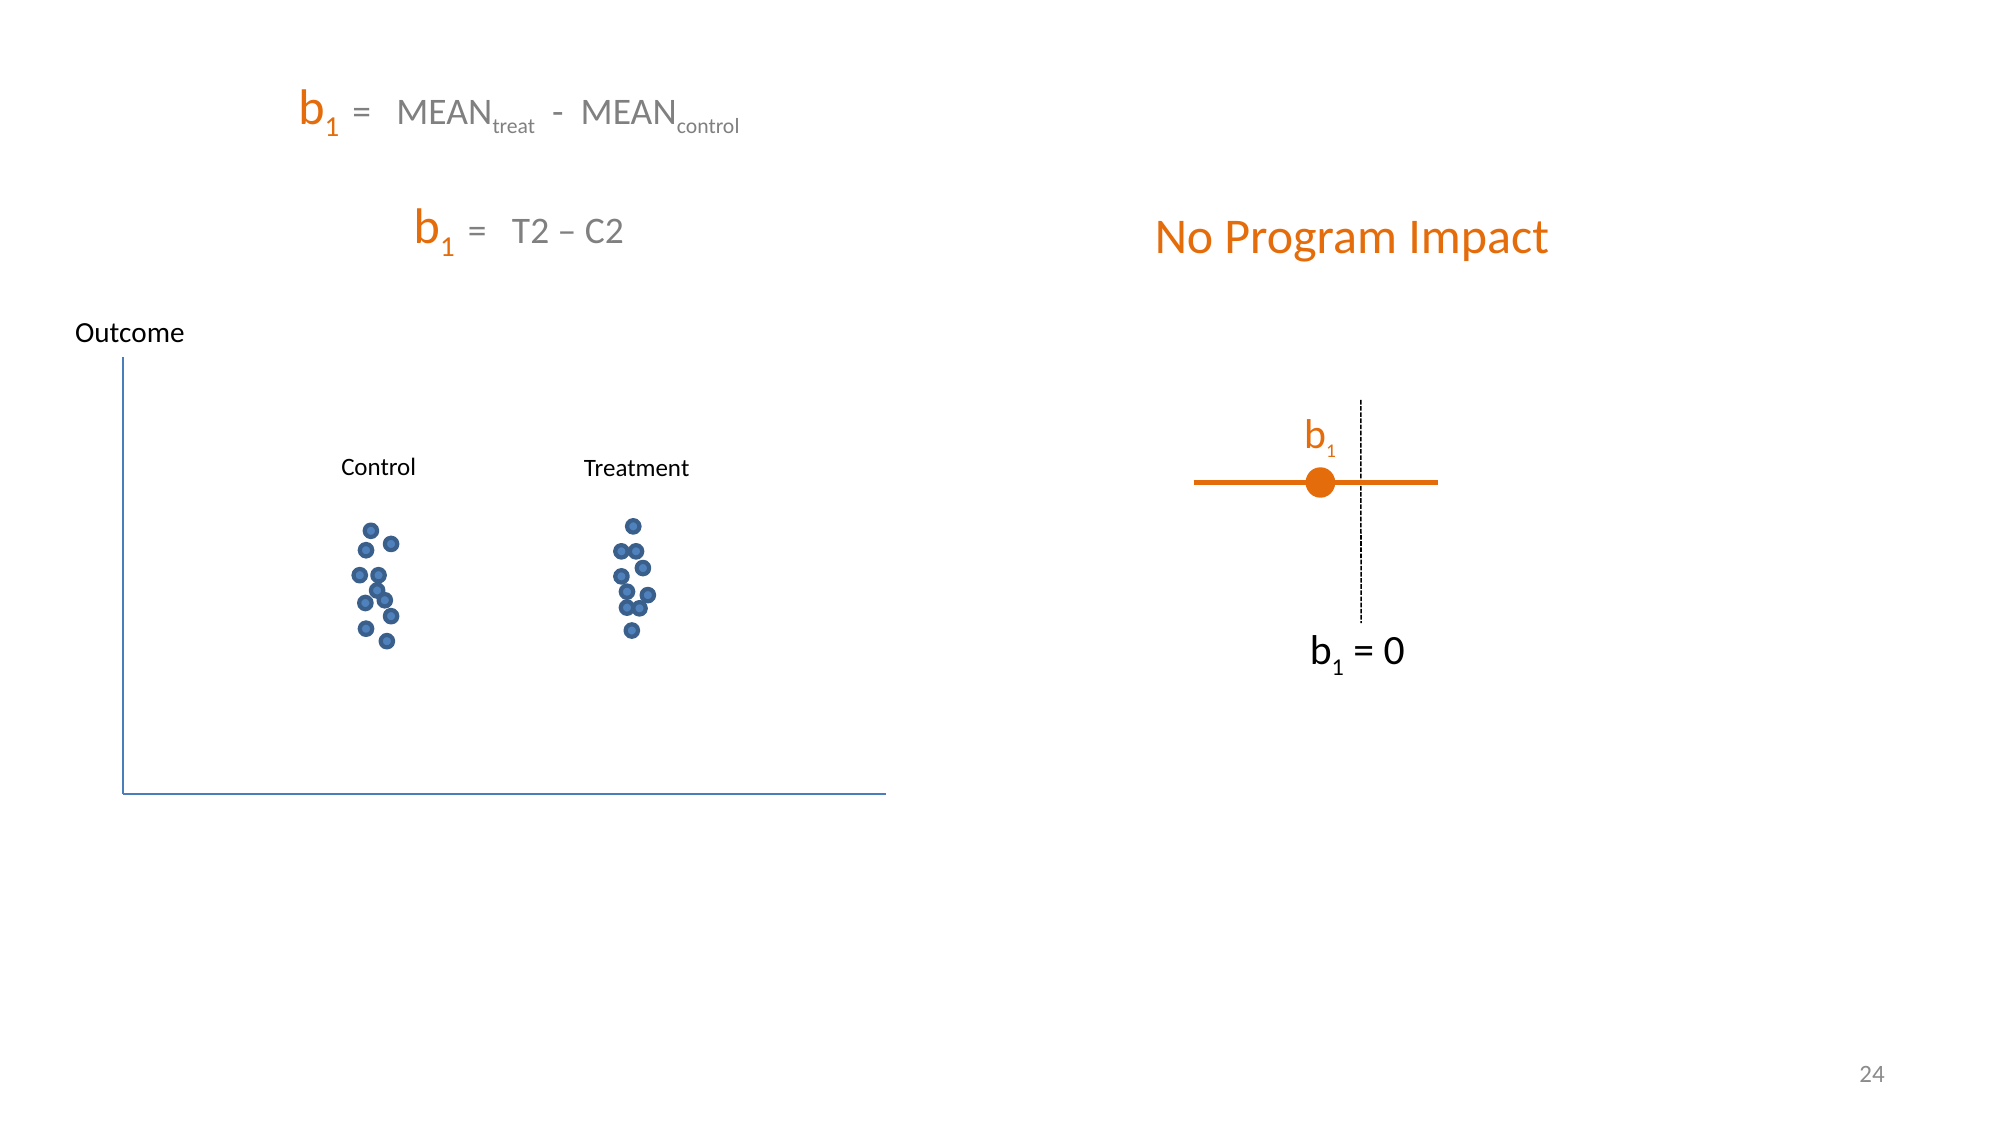

b1  =   MEANtreat  -  MEANcontrol

b1  =   T2 – C2

No Program Impact
Outcome
b1
Control
Treatment

b1 = 0

24